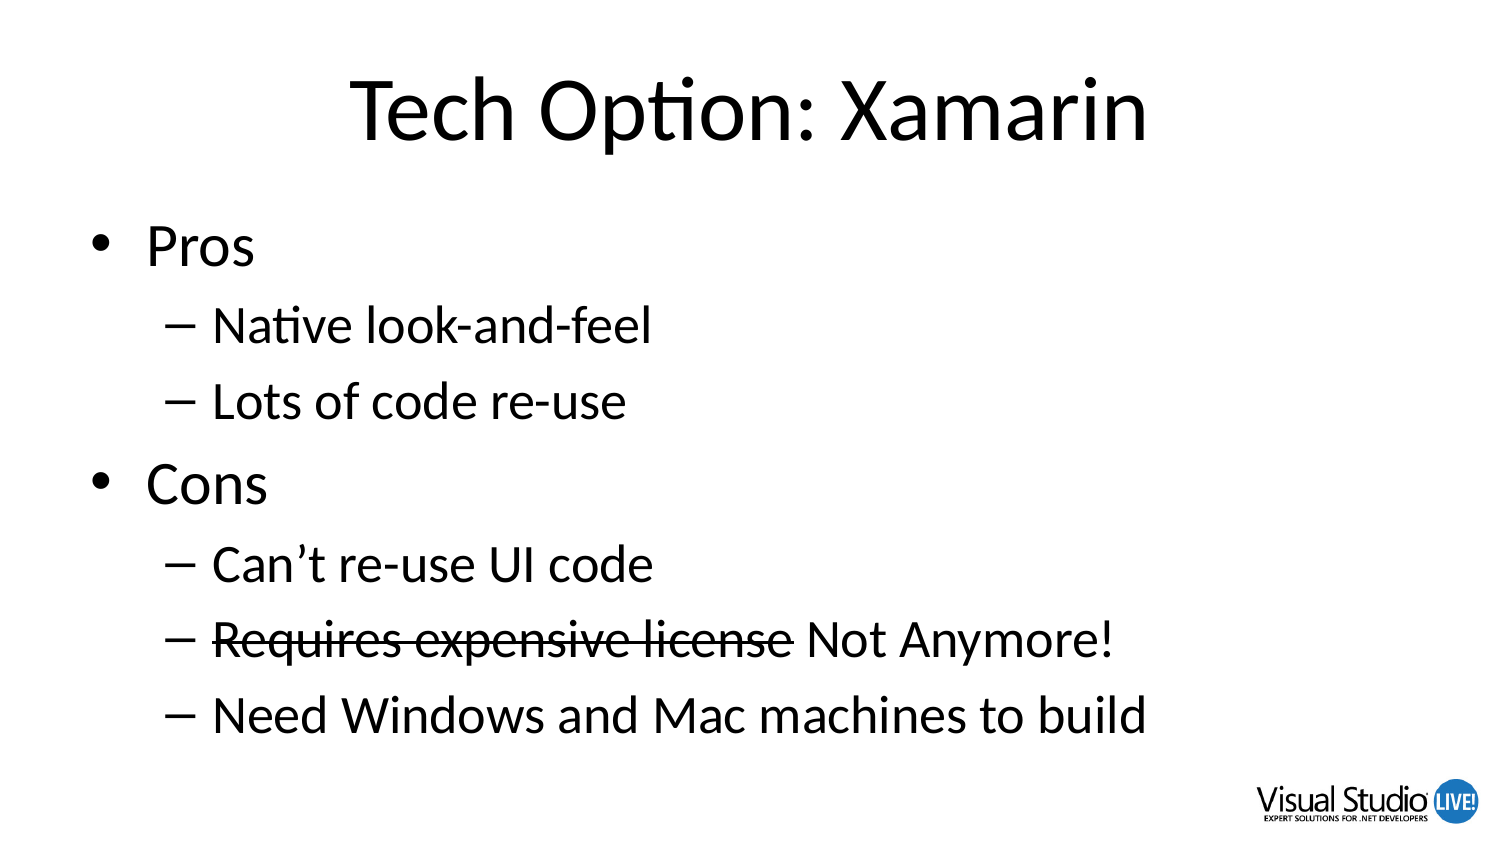

# Tech Option: Xamarin
Pros
Native look-and-feel
Lots of code re-use
Cons
Can’t re-use UI code
Requires expensive license Not Anymore!
Need Windows and Mac machines to build